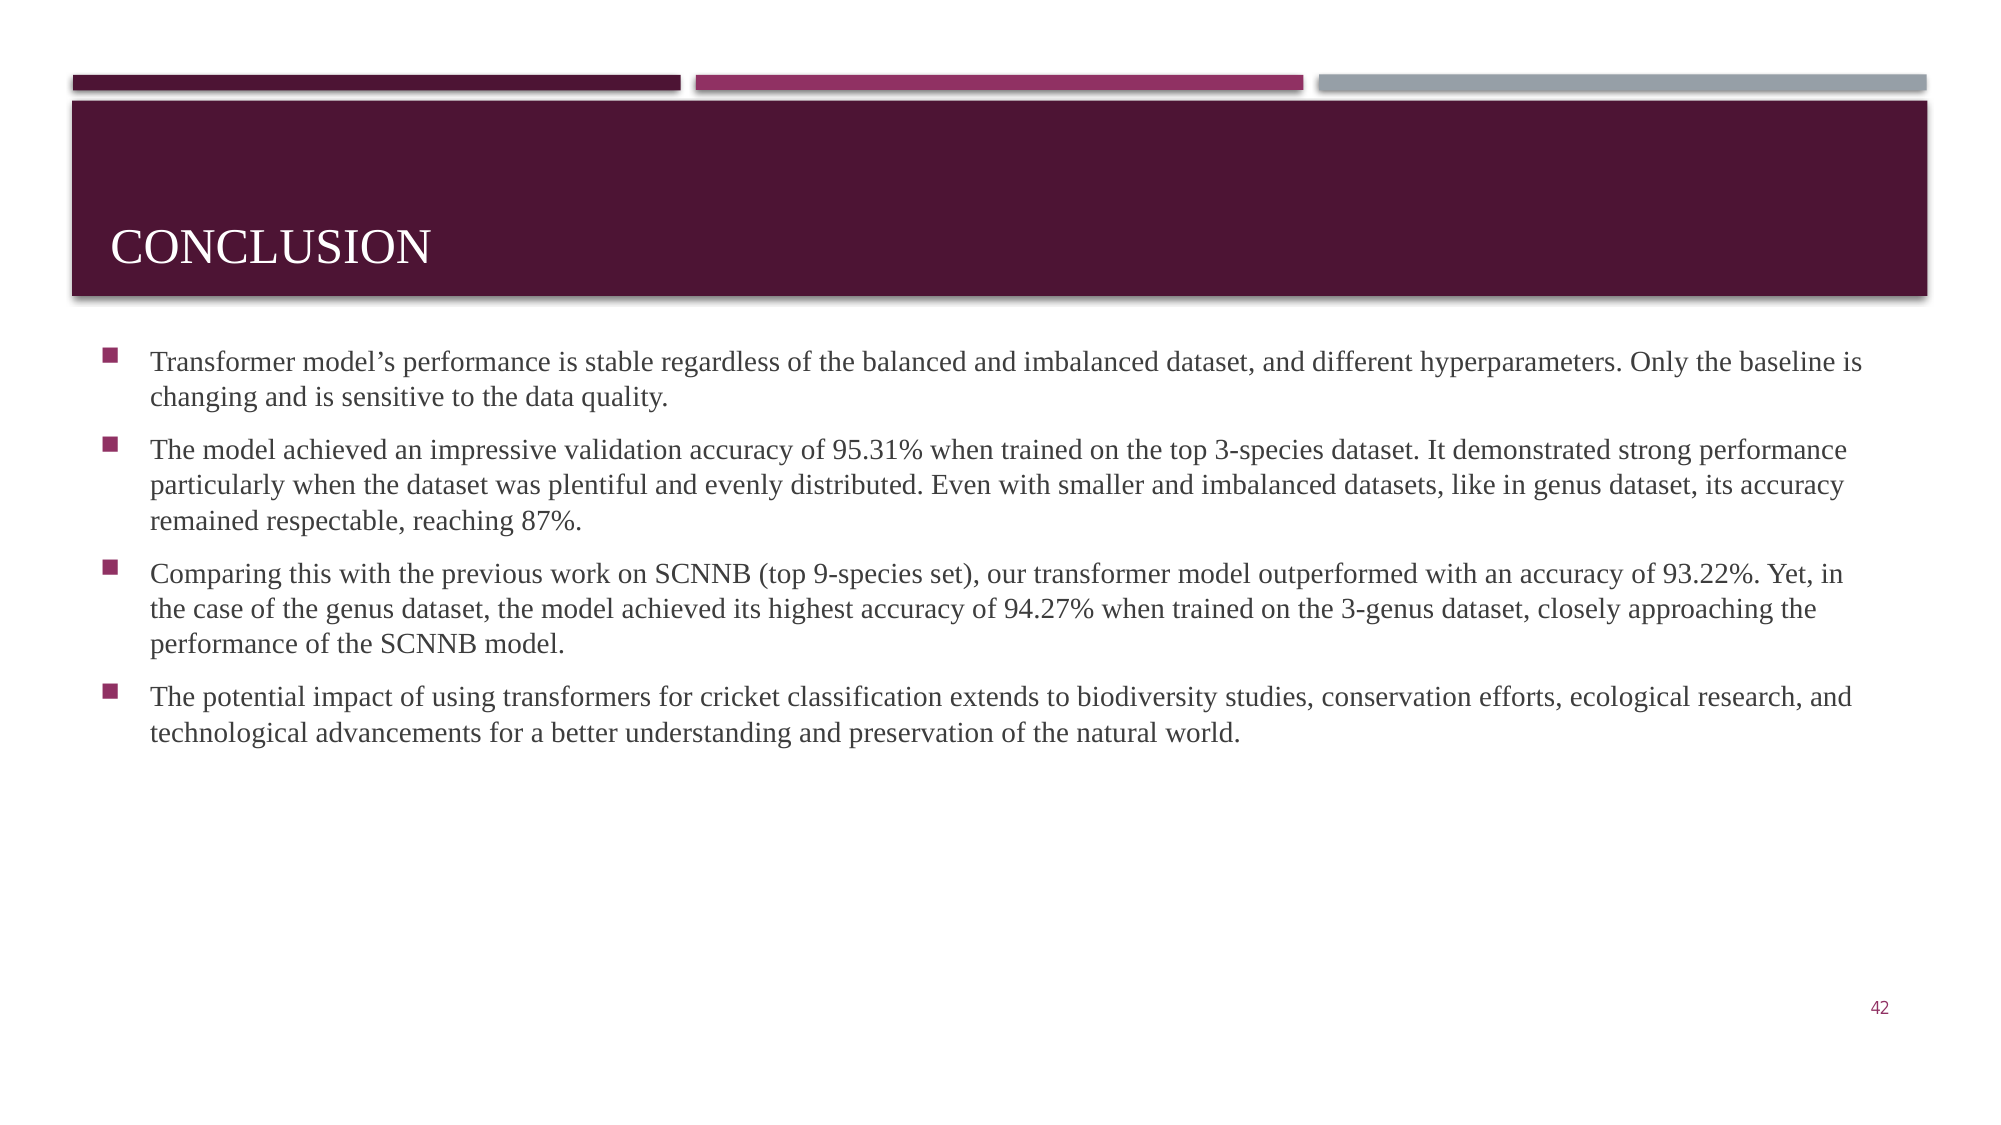

# conclusion
Transformer model’s performance is stable regardless of the balanced and imbalanced dataset, and different hyperparameters. Only the baseline is changing and is sensitive to the data quality.
The model achieved an impressive validation accuracy of 95.31% when trained on the top 3-species dataset. It demonstrated strong performance particularly when the dataset was plentiful and evenly distributed. Even with smaller and imbalanced datasets, like in genus dataset, its accuracy remained respectable, reaching 87%.
Comparing this with the previous work on SCNNB (top 9-species set), our transformer model outperformed with an accuracy of 93.22%. Yet, in the case of the genus dataset, the model achieved its highest accuracy of 94.27% when trained on the 3-genus dataset, closely approaching the performance of the SCNNB model.
The potential impact of using transformers for cricket classification extends to biodiversity studies, conservation efforts, ecological research, and technological advancements for a better understanding and preservation of the natural world.
42